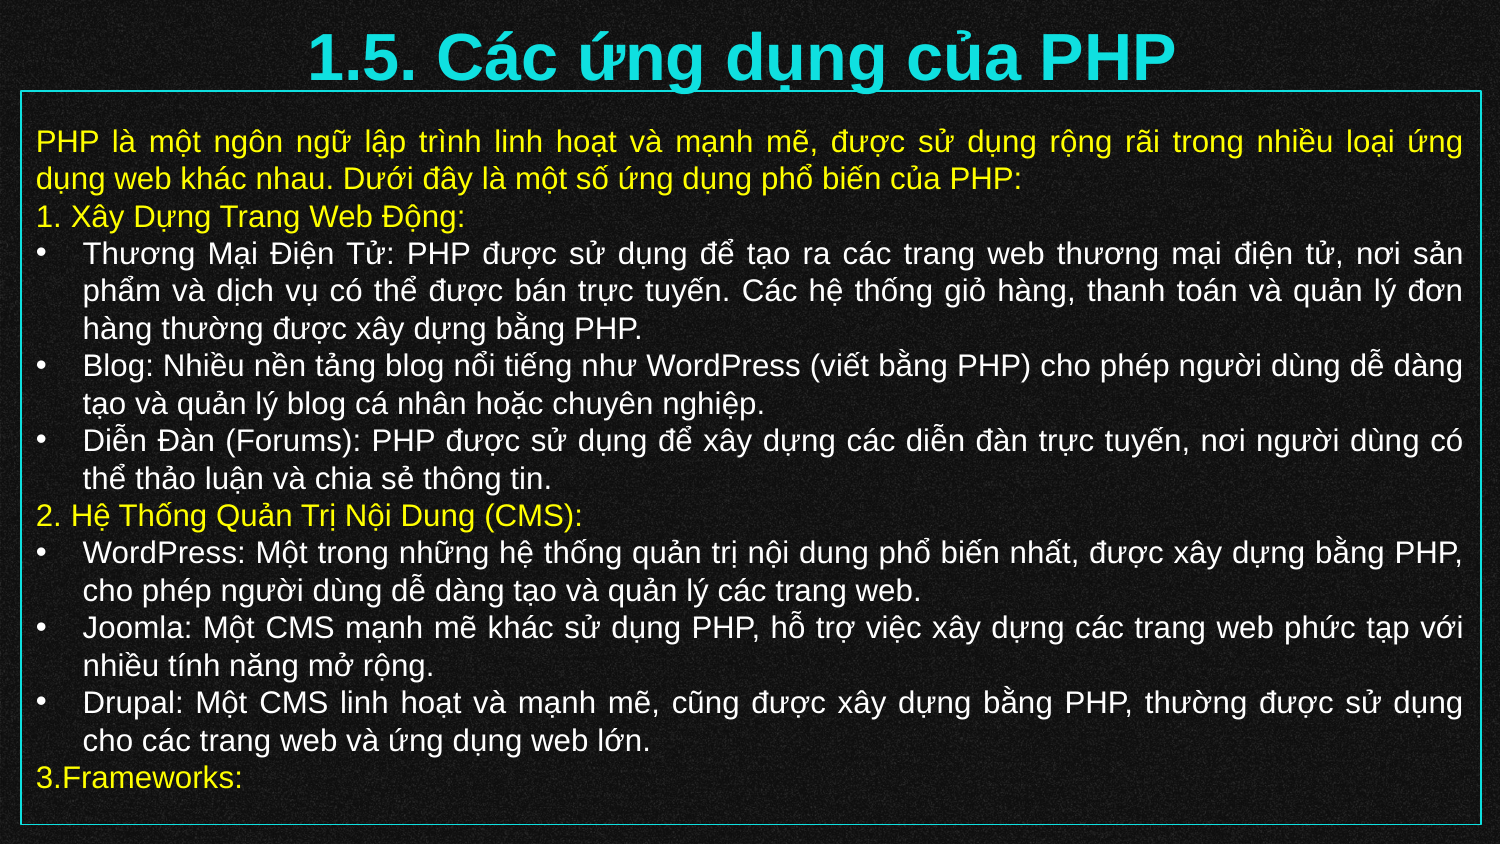

# 1.5. Các ứng dụng của PHP
PHP là một ngôn ngữ lập trình linh hoạt và mạnh mẽ, được sử dụng rộng rãi trong nhiều loại ứng dụng web khác nhau. Dưới đây là một số ứng dụng phổ biến của PHP:
1. Xây Dựng Trang Web Động:
Thương Mại Điện Tử: PHP được sử dụng để tạo ra các trang web thương mại điện tử, nơi sản phẩm và dịch vụ có thể được bán trực tuyến. Các hệ thống giỏ hàng, thanh toán và quản lý đơn hàng thường được xây dựng bằng PHP.
Blog: Nhiều nền tảng blog nổi tiếng như WordPress (viết bằng PHP) cho phép người dùng dễ dàng tạo và quản lý blog cá nhân hoặc chuyên nghiệp.
Diễn Đàn (Forums): PHP được sử dụng để xây dựng các diễn đàn trực tuyến, nơi người dùng có thể thảo luận và chia sẻ thông tin.
2. Hệ Thống Quản Trị Nội Dung (CMS):
WordPress: Một trong những hệ thống quản trị nội dung phổ biến nhất, được xây dựng bằng PHP, cho phép người dùng dễ dàng tạo và quản lý các trang web.
Joomla: Một CMS mạnh mẽ khác sử dụng PHP, hỗ trợ việc xây dựng các trang web phức tạp với nhiều tính năng mở rộng.
Drupal: Một CMS linh hoạt và mạnh mẽ, cũng được xây dựng bằng PHP, thường được sử dụng cho các trang web và ứng dụng web lớn.
3.Frameworks: